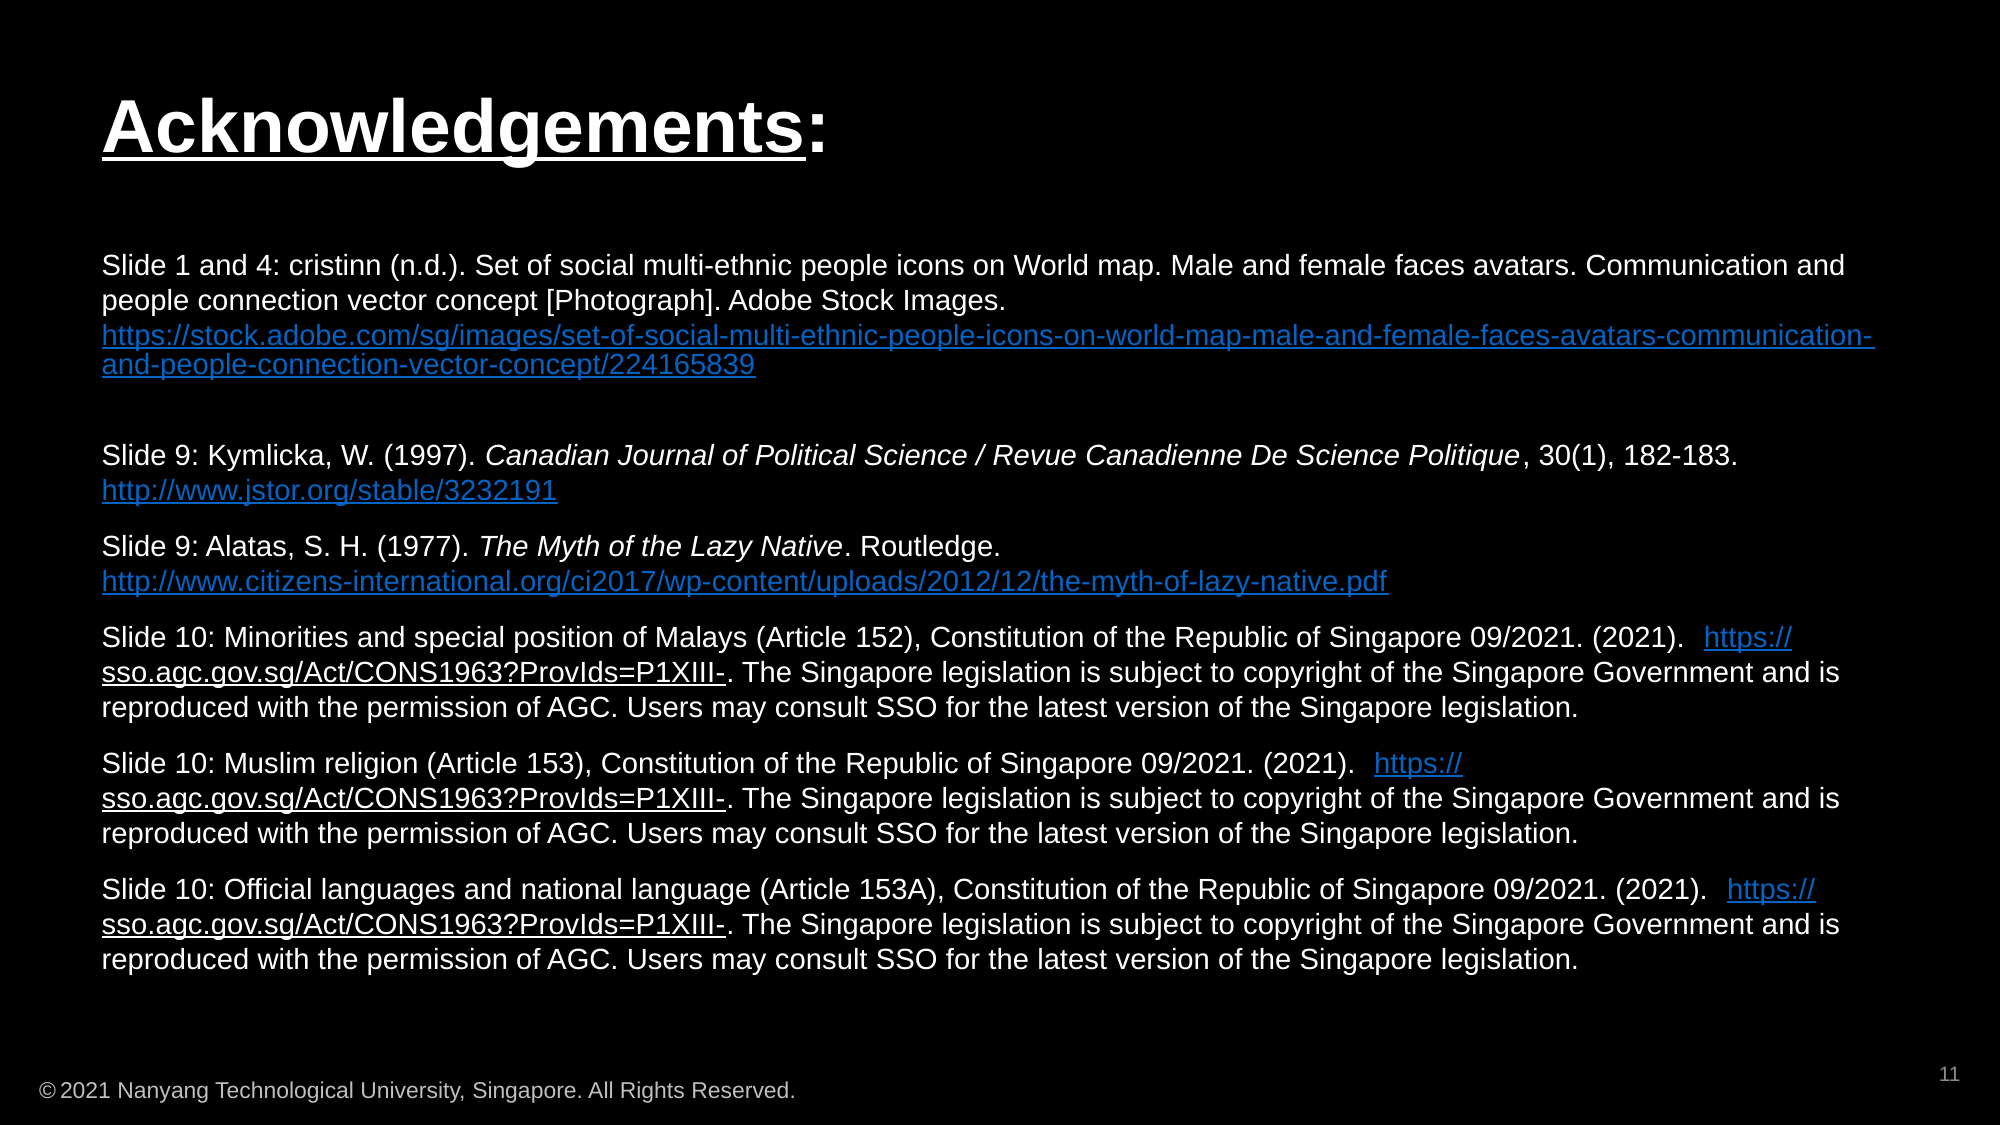

# Acknowledgements:
Slide 1 and 4: cristinn (n.d.). Set of social multi-ethnic people icons on World map. Male and female faces avatars. Communication and people connection vector concept [Photograph]. Adobe Stock Images. https://stock.adobe.com/sg/images/set-of-social-multi-ethnic-people-icons-on-world-map-male-and-female-faces-avatars-communication-and-people-connection-vector-concept/224165839
Slide 9: Kymlicka, W. (1997). Canadian Journal of Political Science / Revue Canadienne De Science Politique, 30(1), 182-183. http://www.jstor.org/stable/3232191
Slide 9: Alatas, S. H. (1977). The Myth of the Lazy Native. Routledge. http://www.citizens-international.org/ci2017/wp-content/uploads/2012/12/the-myth-of-lazy-native.pdf
Slide 10: Minorities and special position of Malays (Article 152), Constitution of the Republic of Singapore 09/2021. (2021).  https://sso.agc.gov.sg/Act/CONS1963?ProvIds=P1XIII-. The Singapore legislation is subject to copyright of the Singapore Government and is reproduced with the permission of AGC. Users may consult SSO for the latest version of the Singapore legislation.
Slide 10: Muslim religion (Article 153), Constitution of the Republic of Singapore 09/2021. (2021).  https://sso.agc.gov.sg/Act/CONS1963?ProvIds=P1XIII-. The Singapore legislation is subject to copyright of the Singapore Government and is reproduced with the permission of AGC. Users may consult SSO for the latest version of the Singapore legislation.
Slide 10: Official languages and national language (Article 153A), Constitution of the Republic of Singapore 09/2021. (2021).  https://sso.agc.gov.sg/Act/CONS1963?ProvIds=P1XIII-. The Singapore legislation is subject to copyright of the Singapore Government and is reproduced with the permission of AGC. Users may consult SSO for the latest version of the Singapore legislation.
11